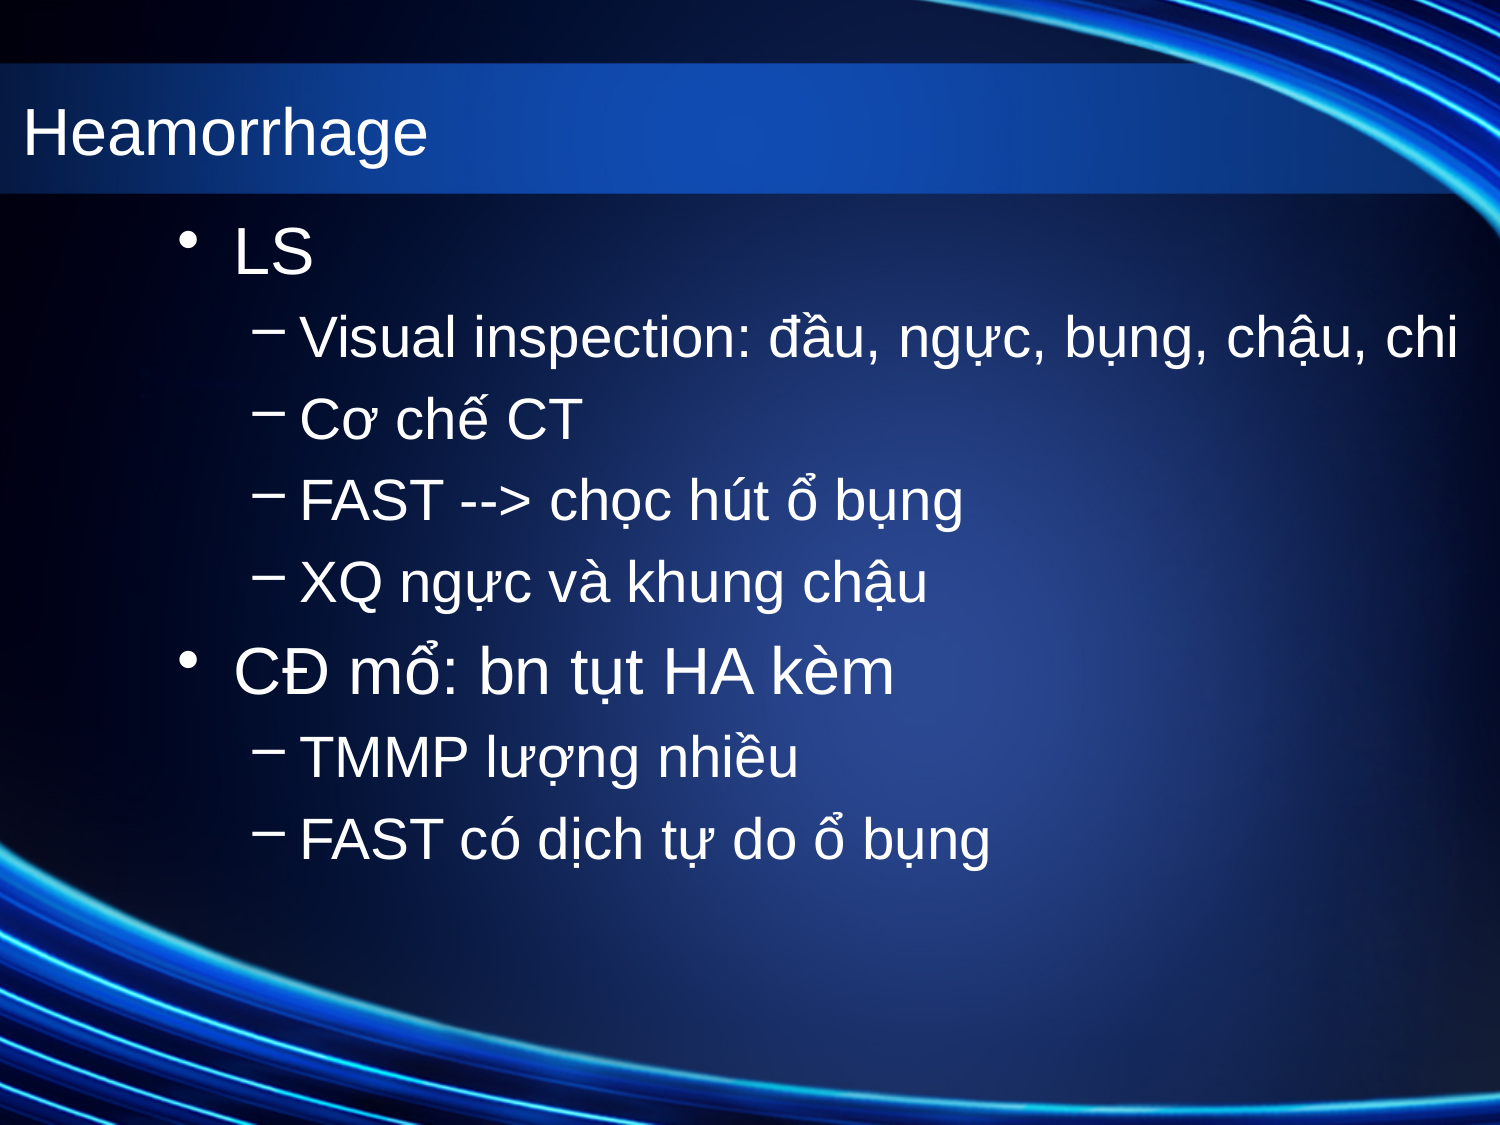

# Heamorrhage
LS
Visual inspection: đầu, ngực, bụng, chậu, chi
Cơ chế CT
FAST --> chọc hút ổ bụng
XQ ngực và khung chậu
CĐ mổ: bn tụt HA kèm
TMMP lượng nhiều
FAST có dịch tự do ổ bụng